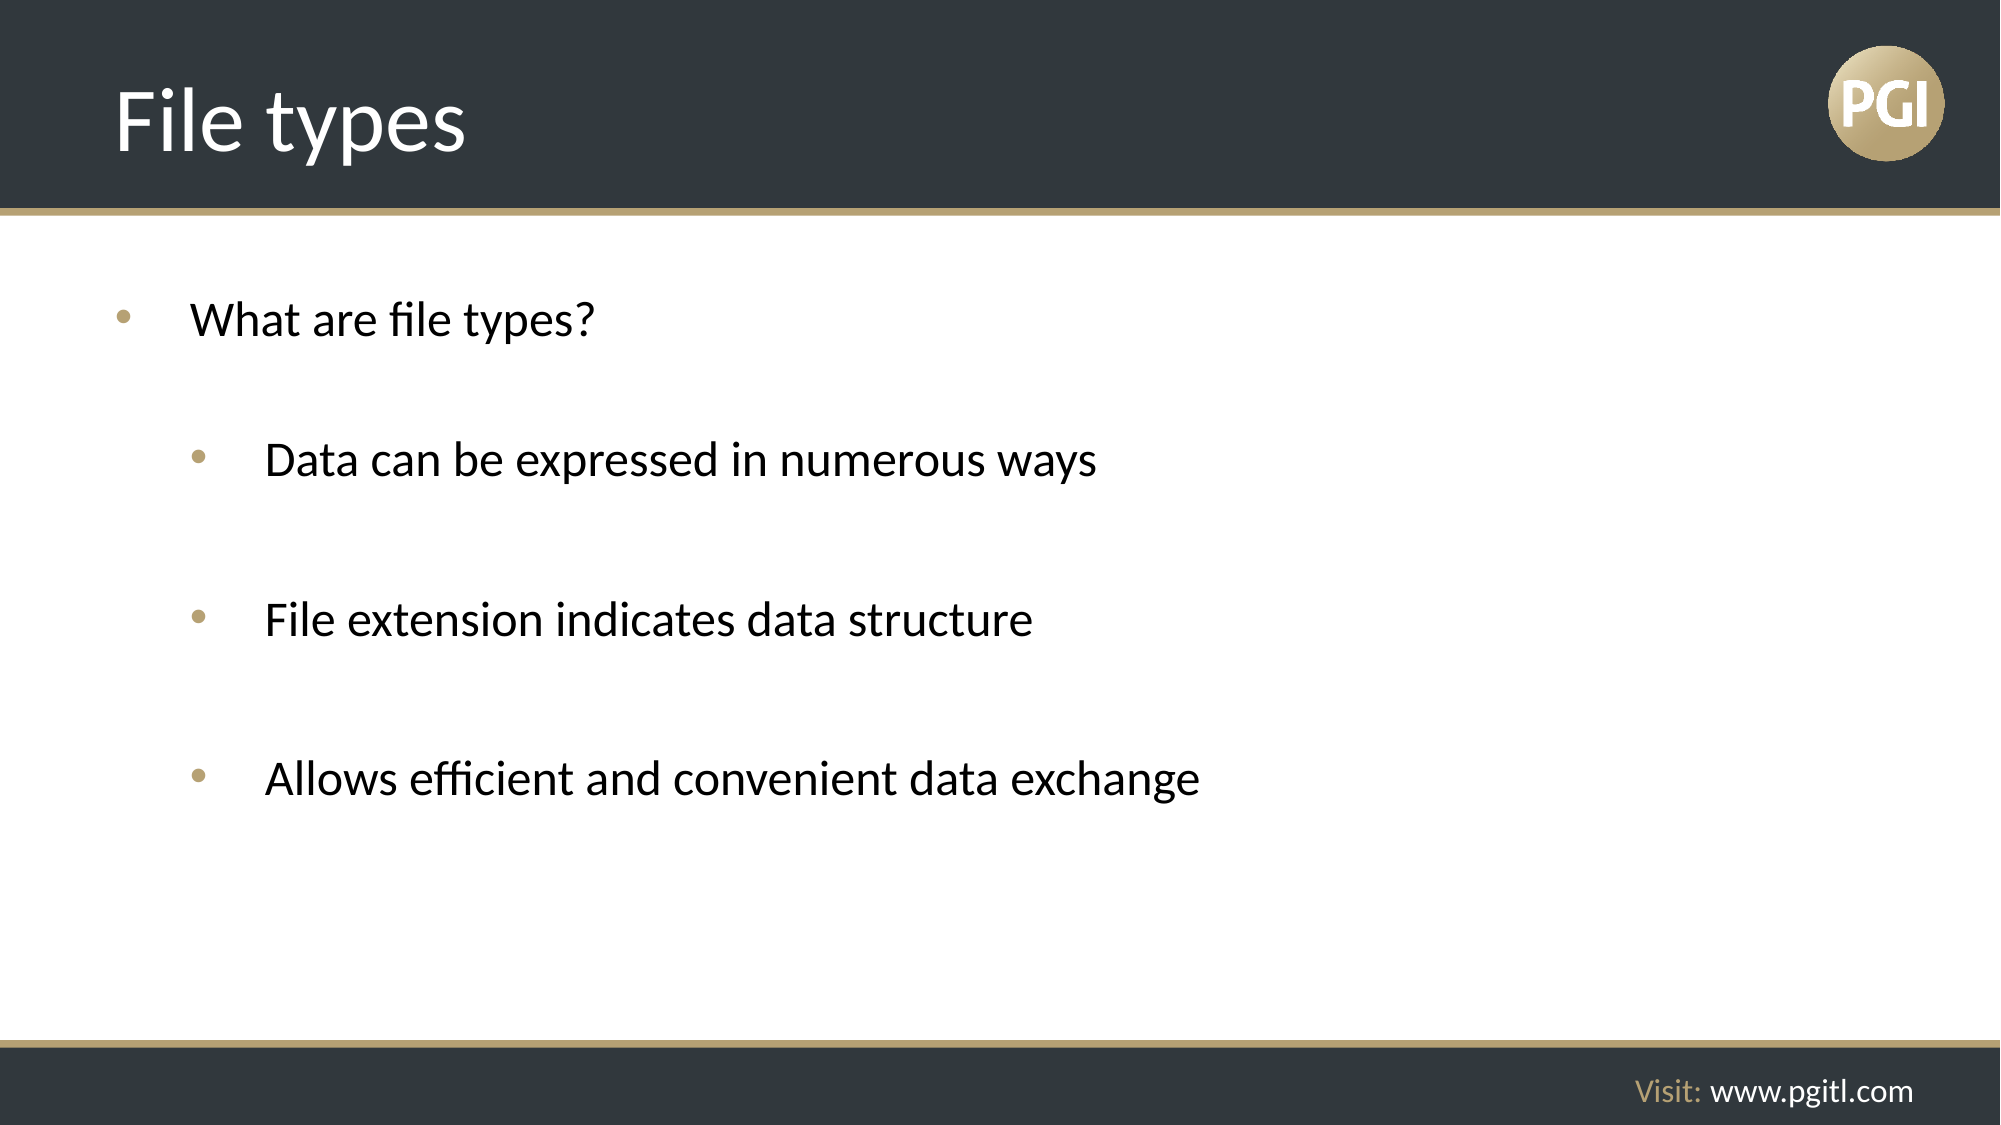

# File types
What are file types?

Data can be expressed in numerous ways

File extension indicates data structure

Allows efficient and convenient data exchange